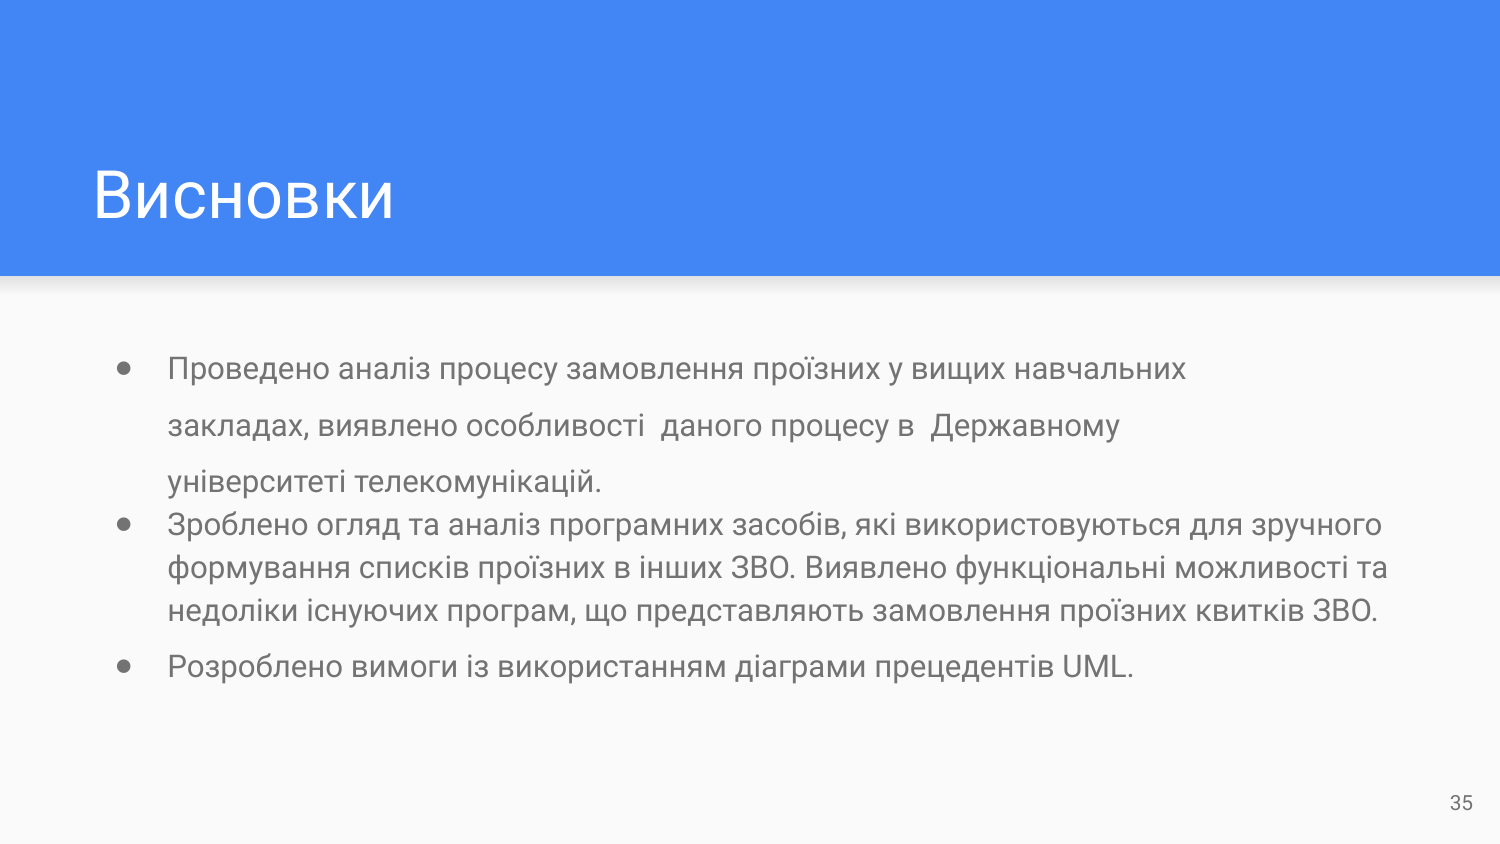

# Висновки
Проведено аналіз процесу замовлення проїзних у вищих навчальних закладах, виявлено особливості  даного процесу в  Державному університеті телекомунікацій.
Зроблено огляд та аналіз програмних засобів, які використовуються для зручного формування списків проїзних в інших ЗВО. Виявлено функціональні можливості та недоліки існуючих програм, що представляють замовлення проїзних квитків ЗВО.
Розроблено вимоги із використанням діаграми прецедентів UML.
35